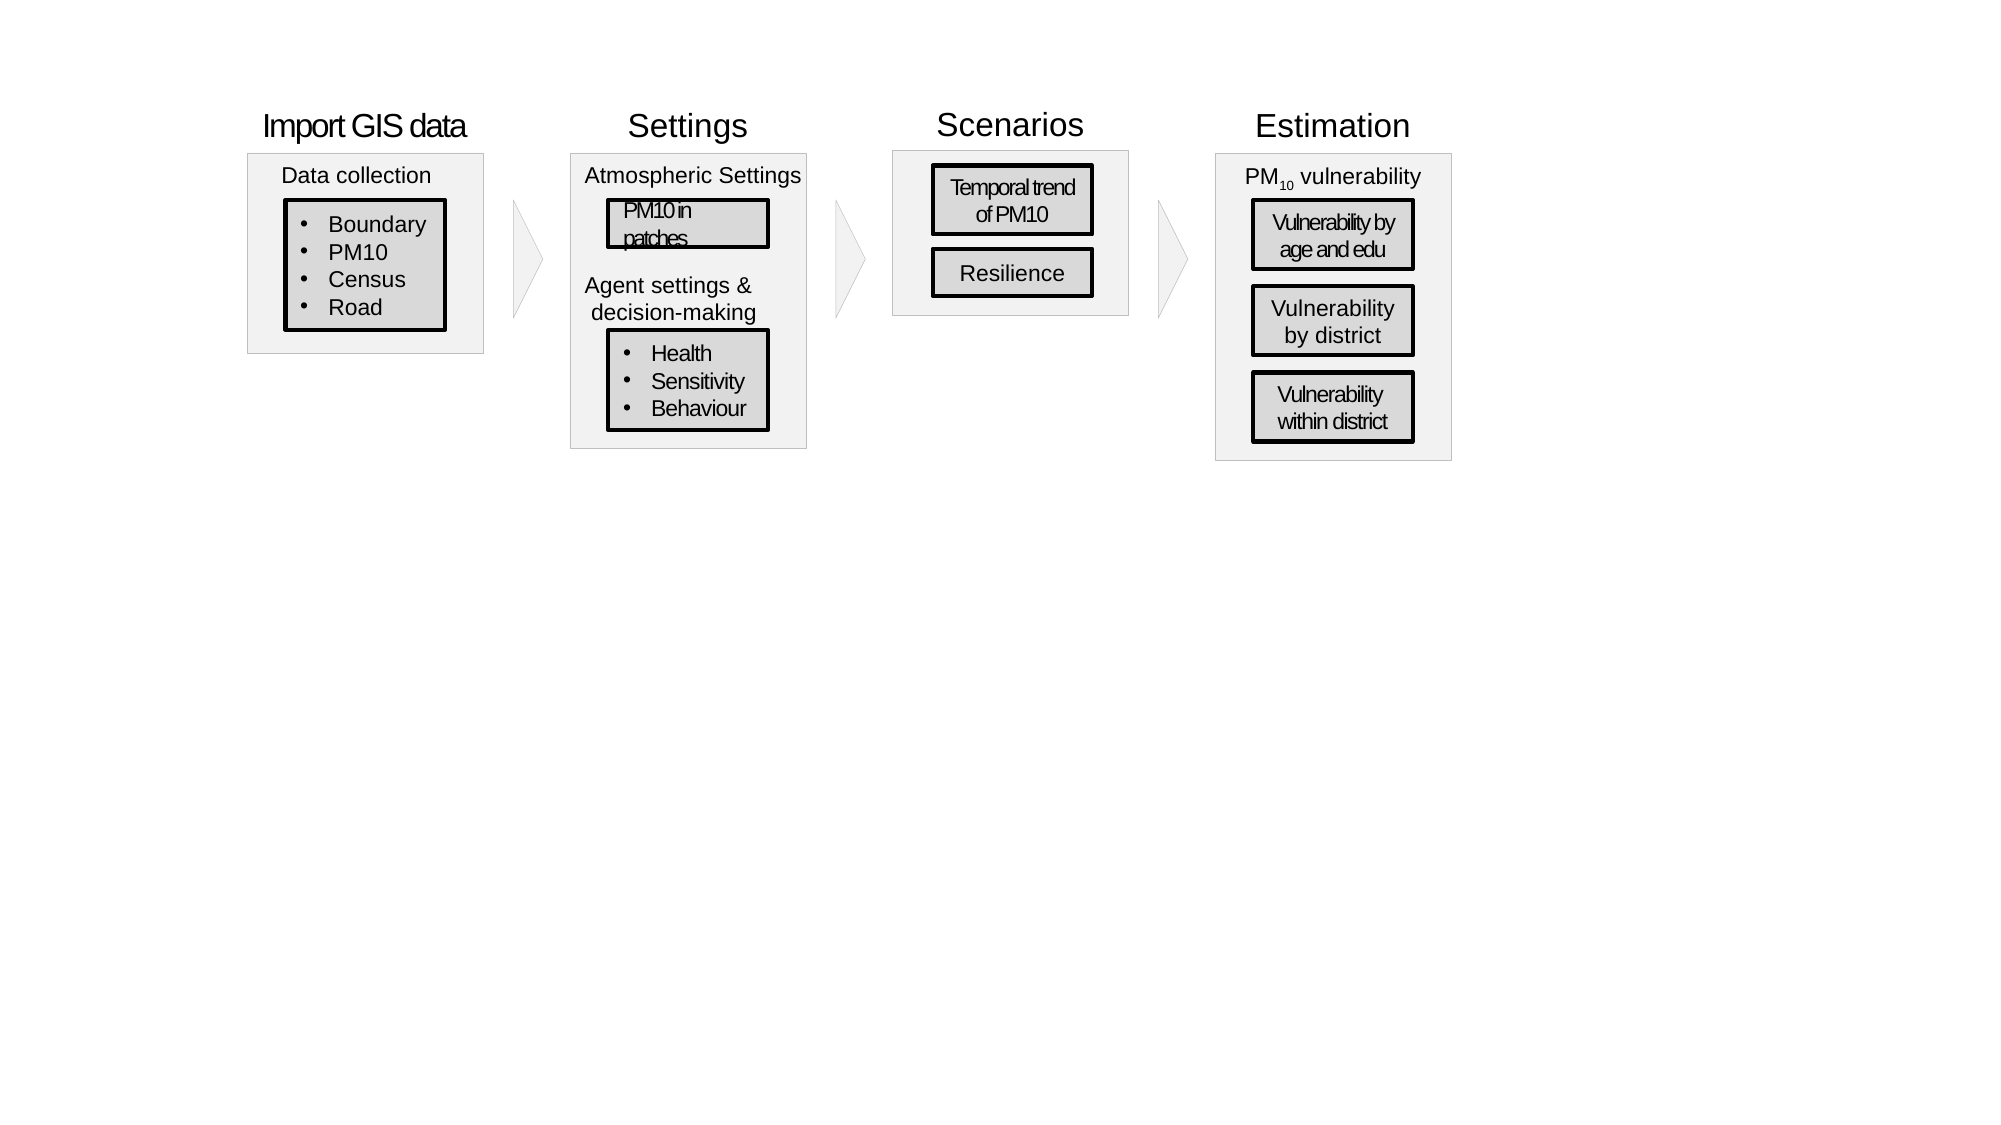

Scenarios
Import GIS data
Settings
Estimation

Data collection
Atmospheric Settings

PM10 vulnerability
Temporal trend of PM10
Boundary
PM10
Census
Road
PM10 in patches
Vulnerability by age and edu

Resilience
Agent settings &
 decision-making
Vulnerability by district
Health
Sensitivity
Behaviour
Vulnerability
within district